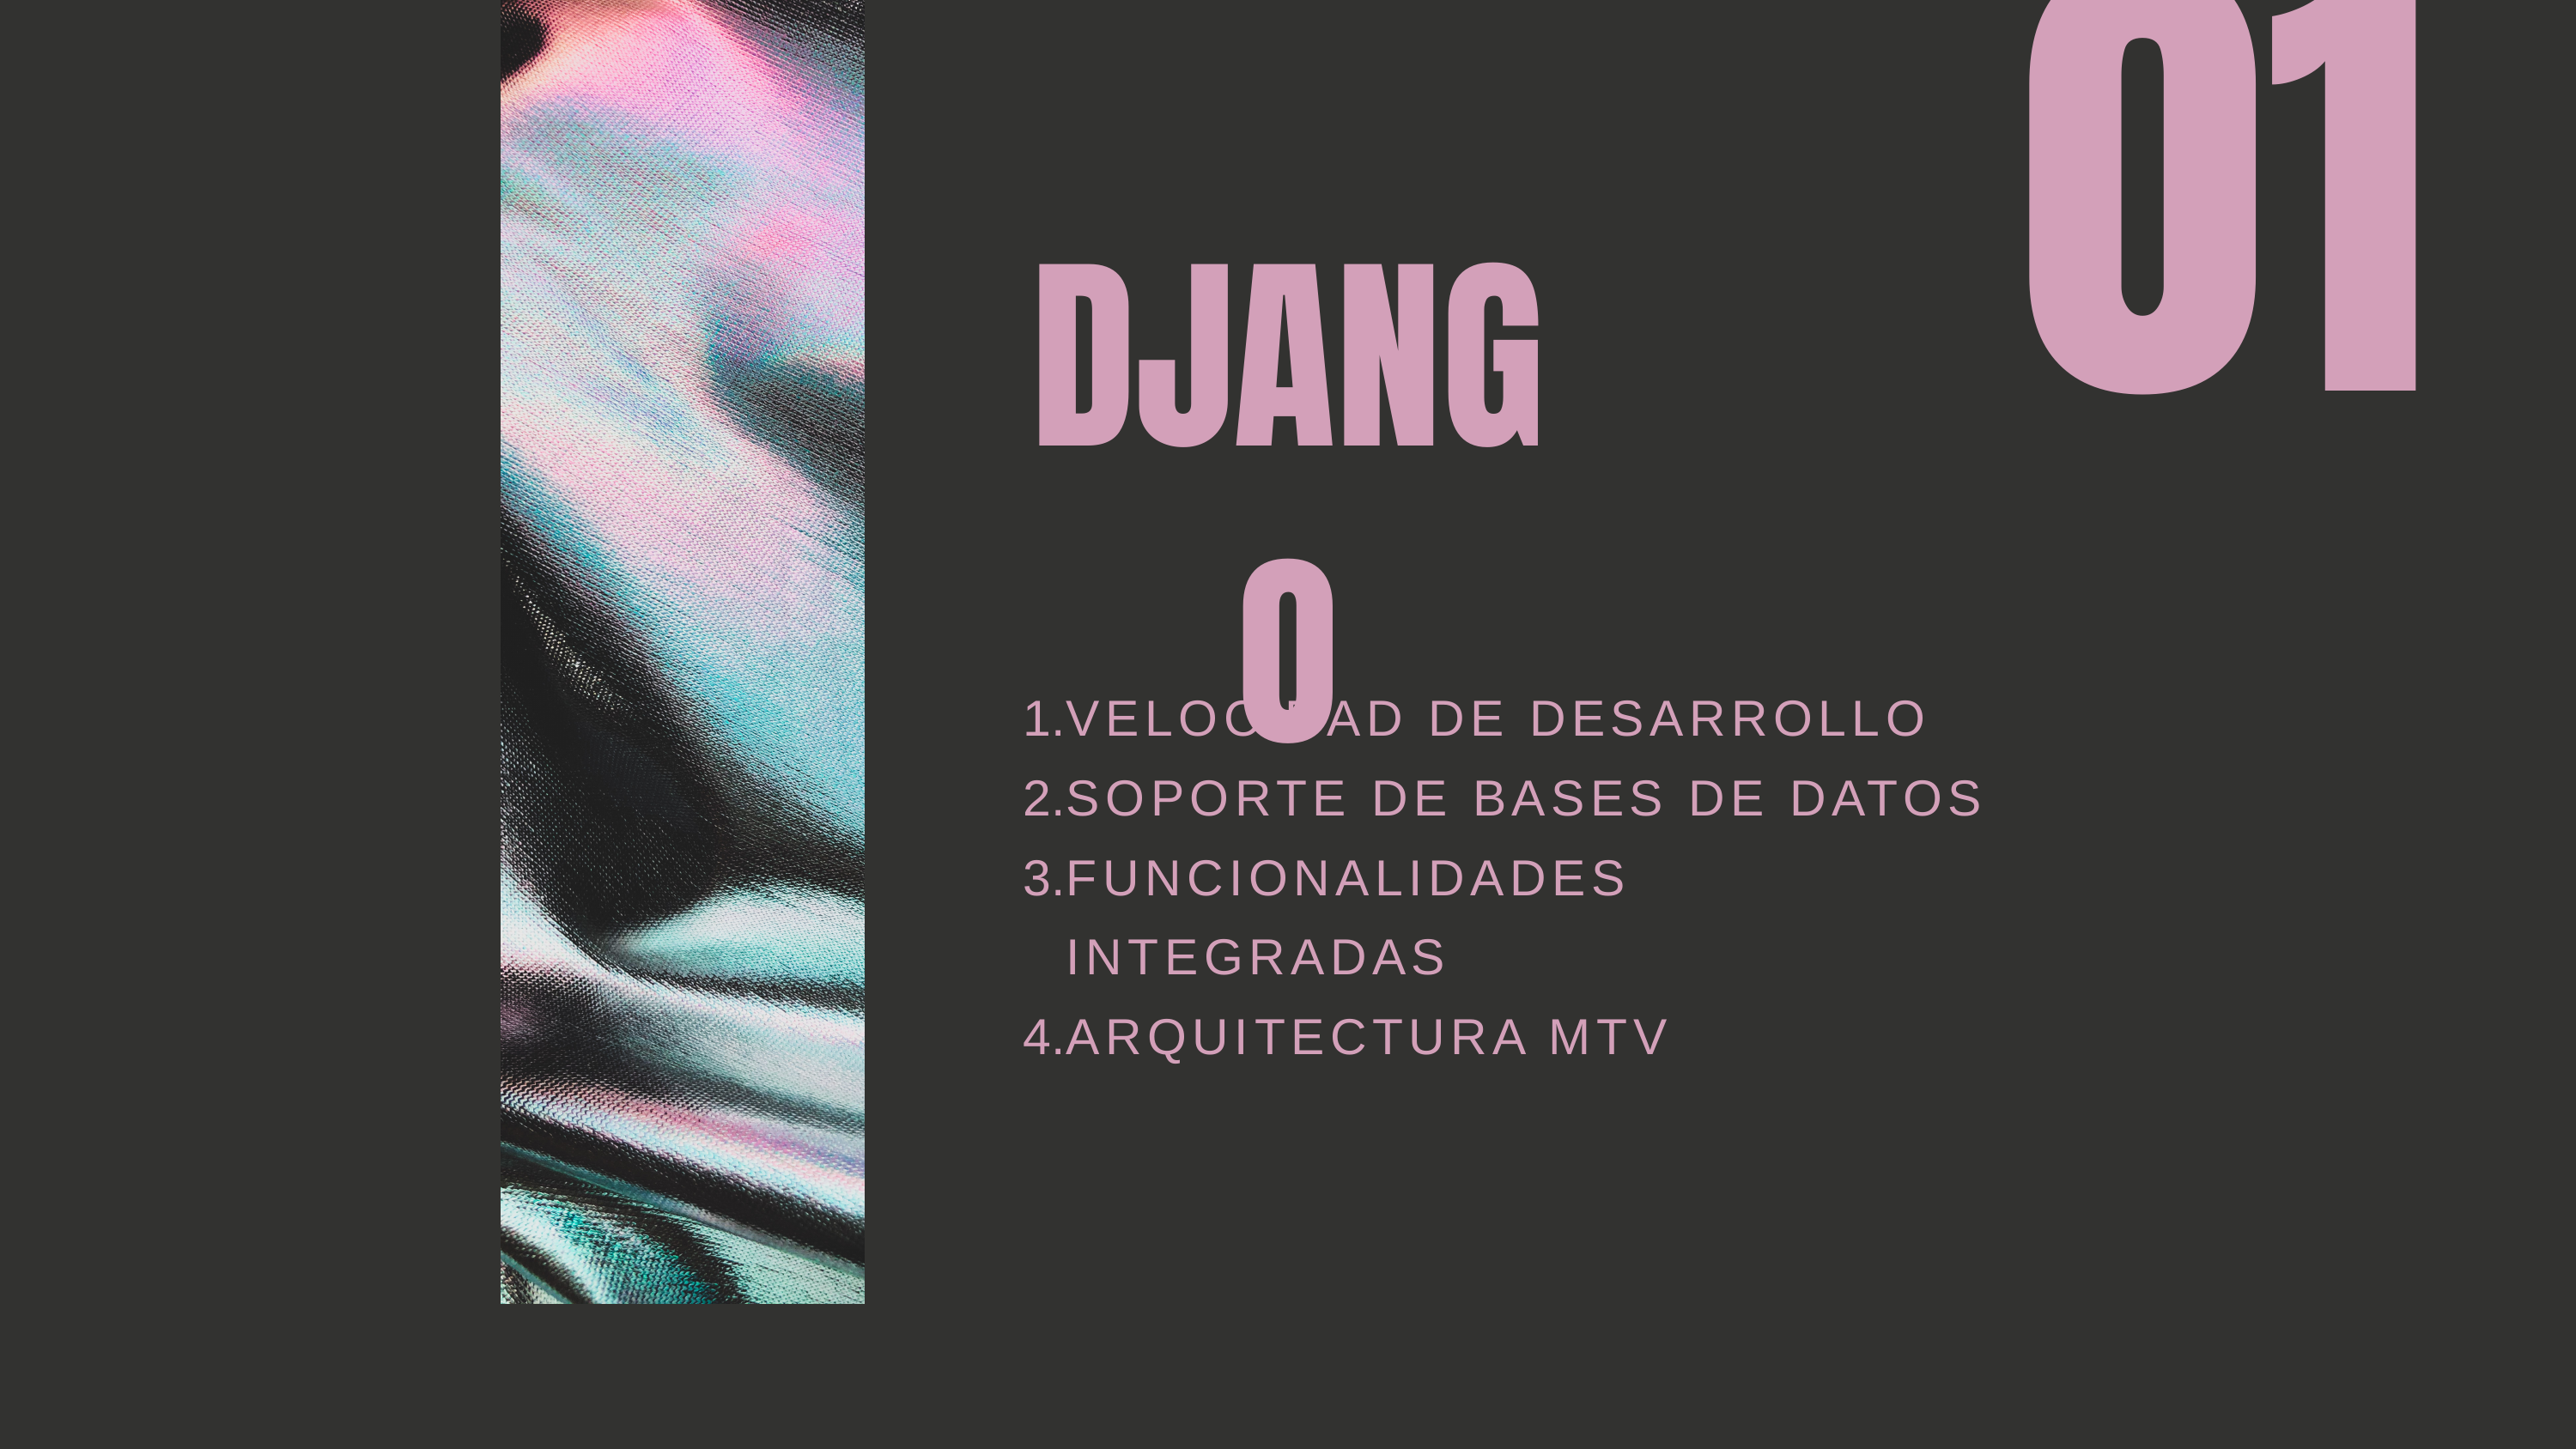

01

DJANGO
VELOCIDAD DE DESARROLLO
SOPORTE DE BASES DE DATOS
FUNCIONALIDADES INTEGRADAS
ARQUITECTURA MTV